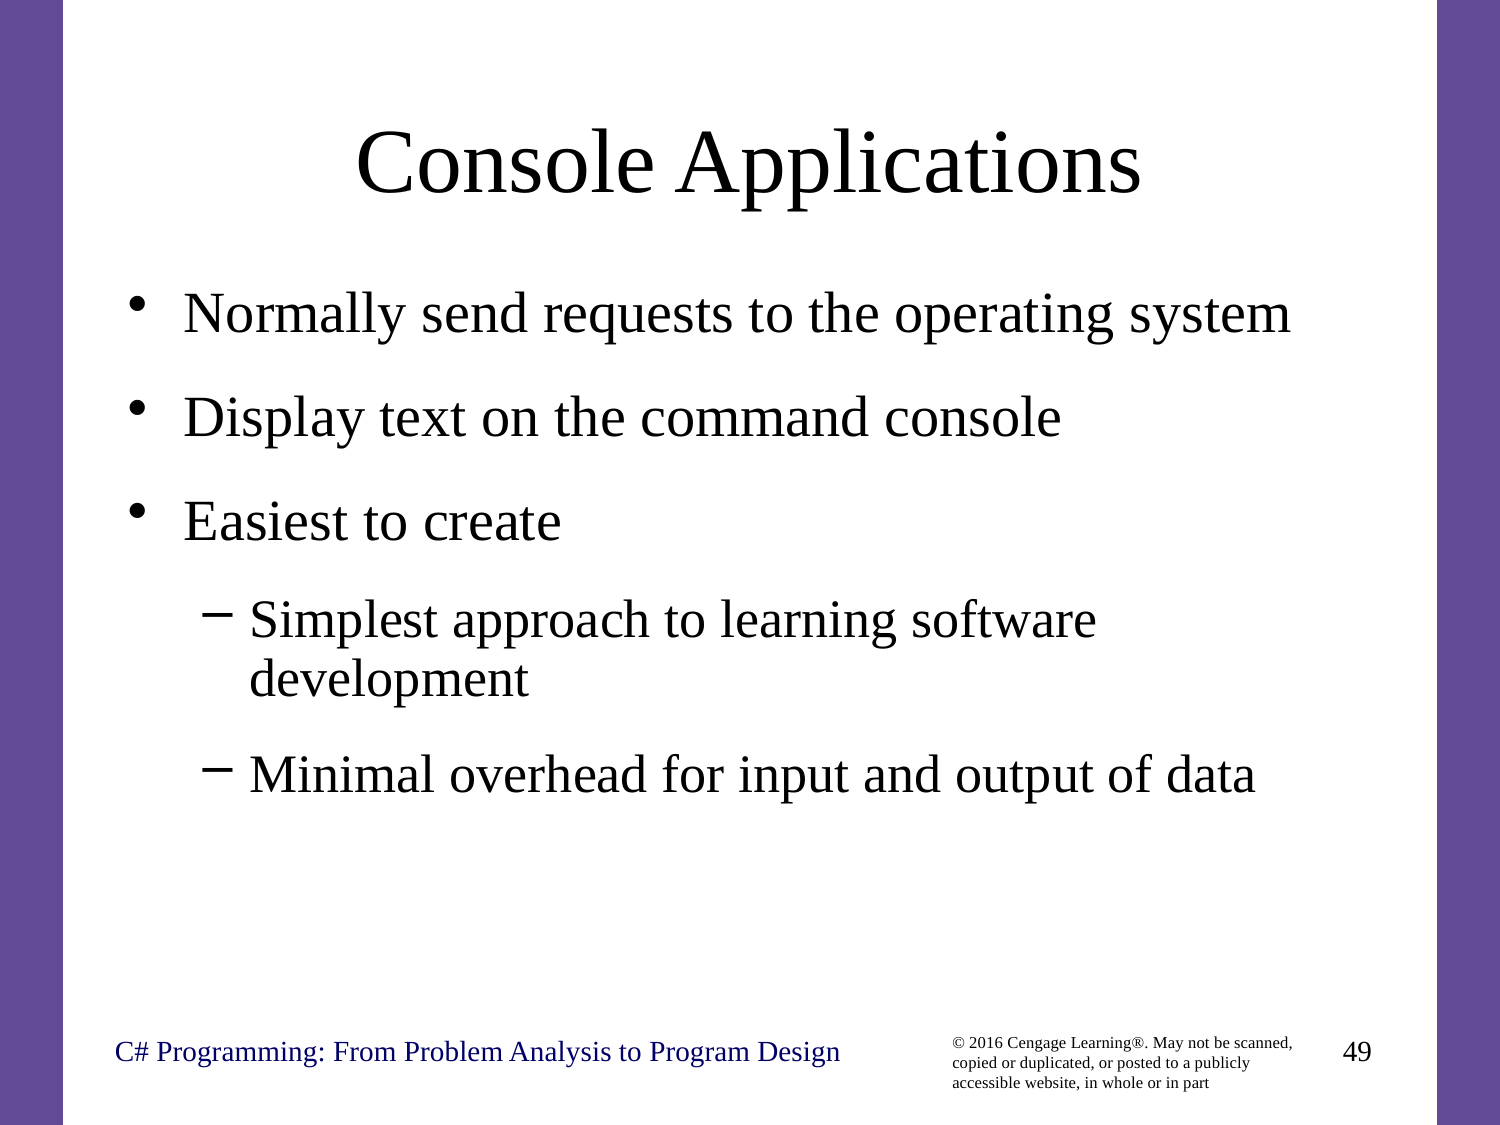

# Console Applications
Normally send requests to the operating system
Display text on the command console
Easiest to create
Simplest approach to learning software development
Minimal overhead for input and output of data
C# Programming: From Problem Analysis to Program Design

49